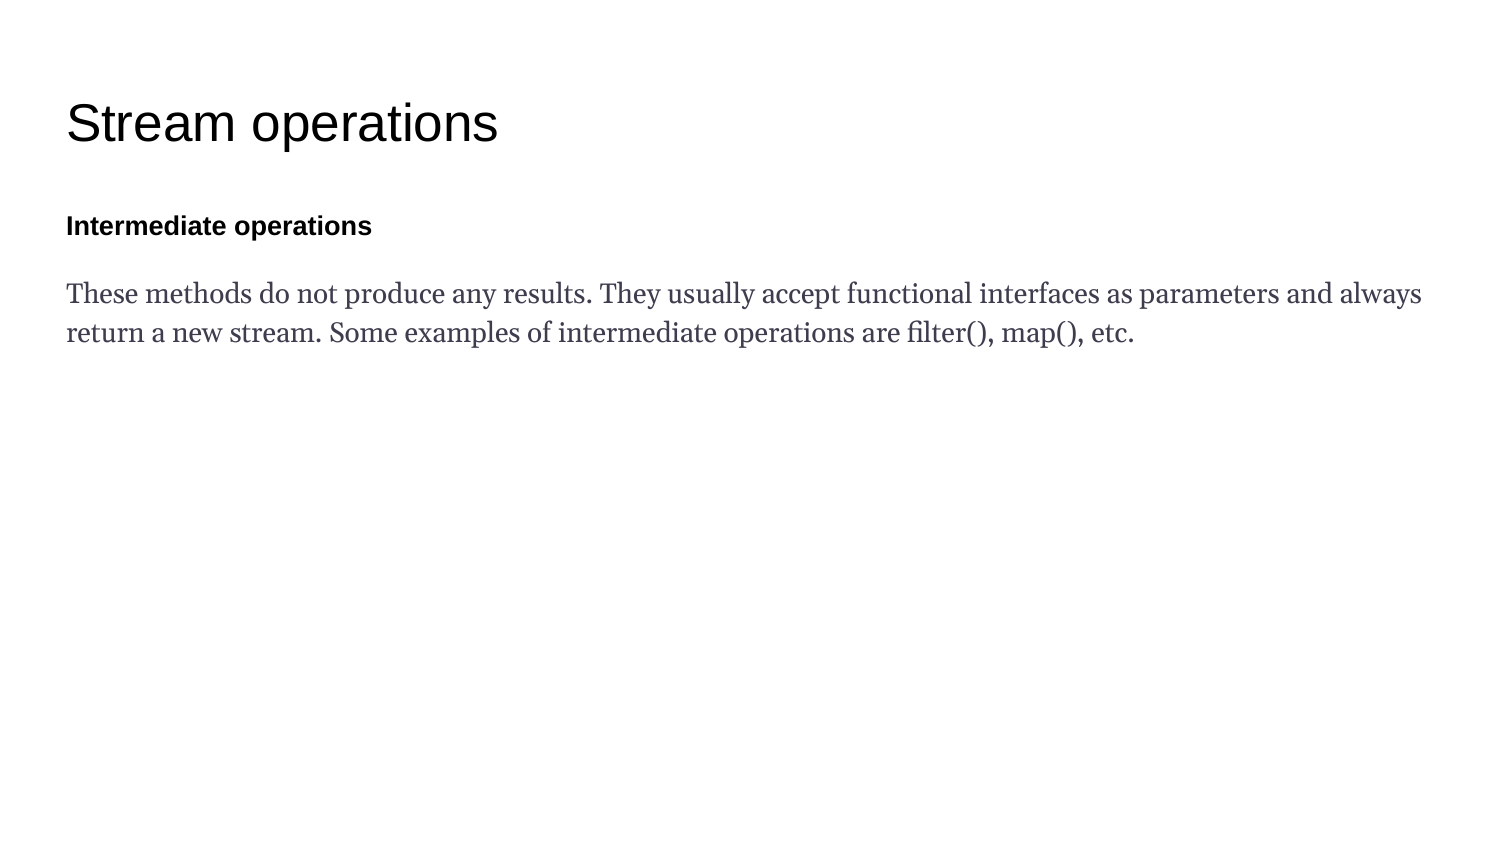

# Stream operations
Intermediate operations
These methods do not produce any results. They usually accept functional interfaces as parameters and always return a new stream. Some examples of intermediate operations are filter(), map(), etc.